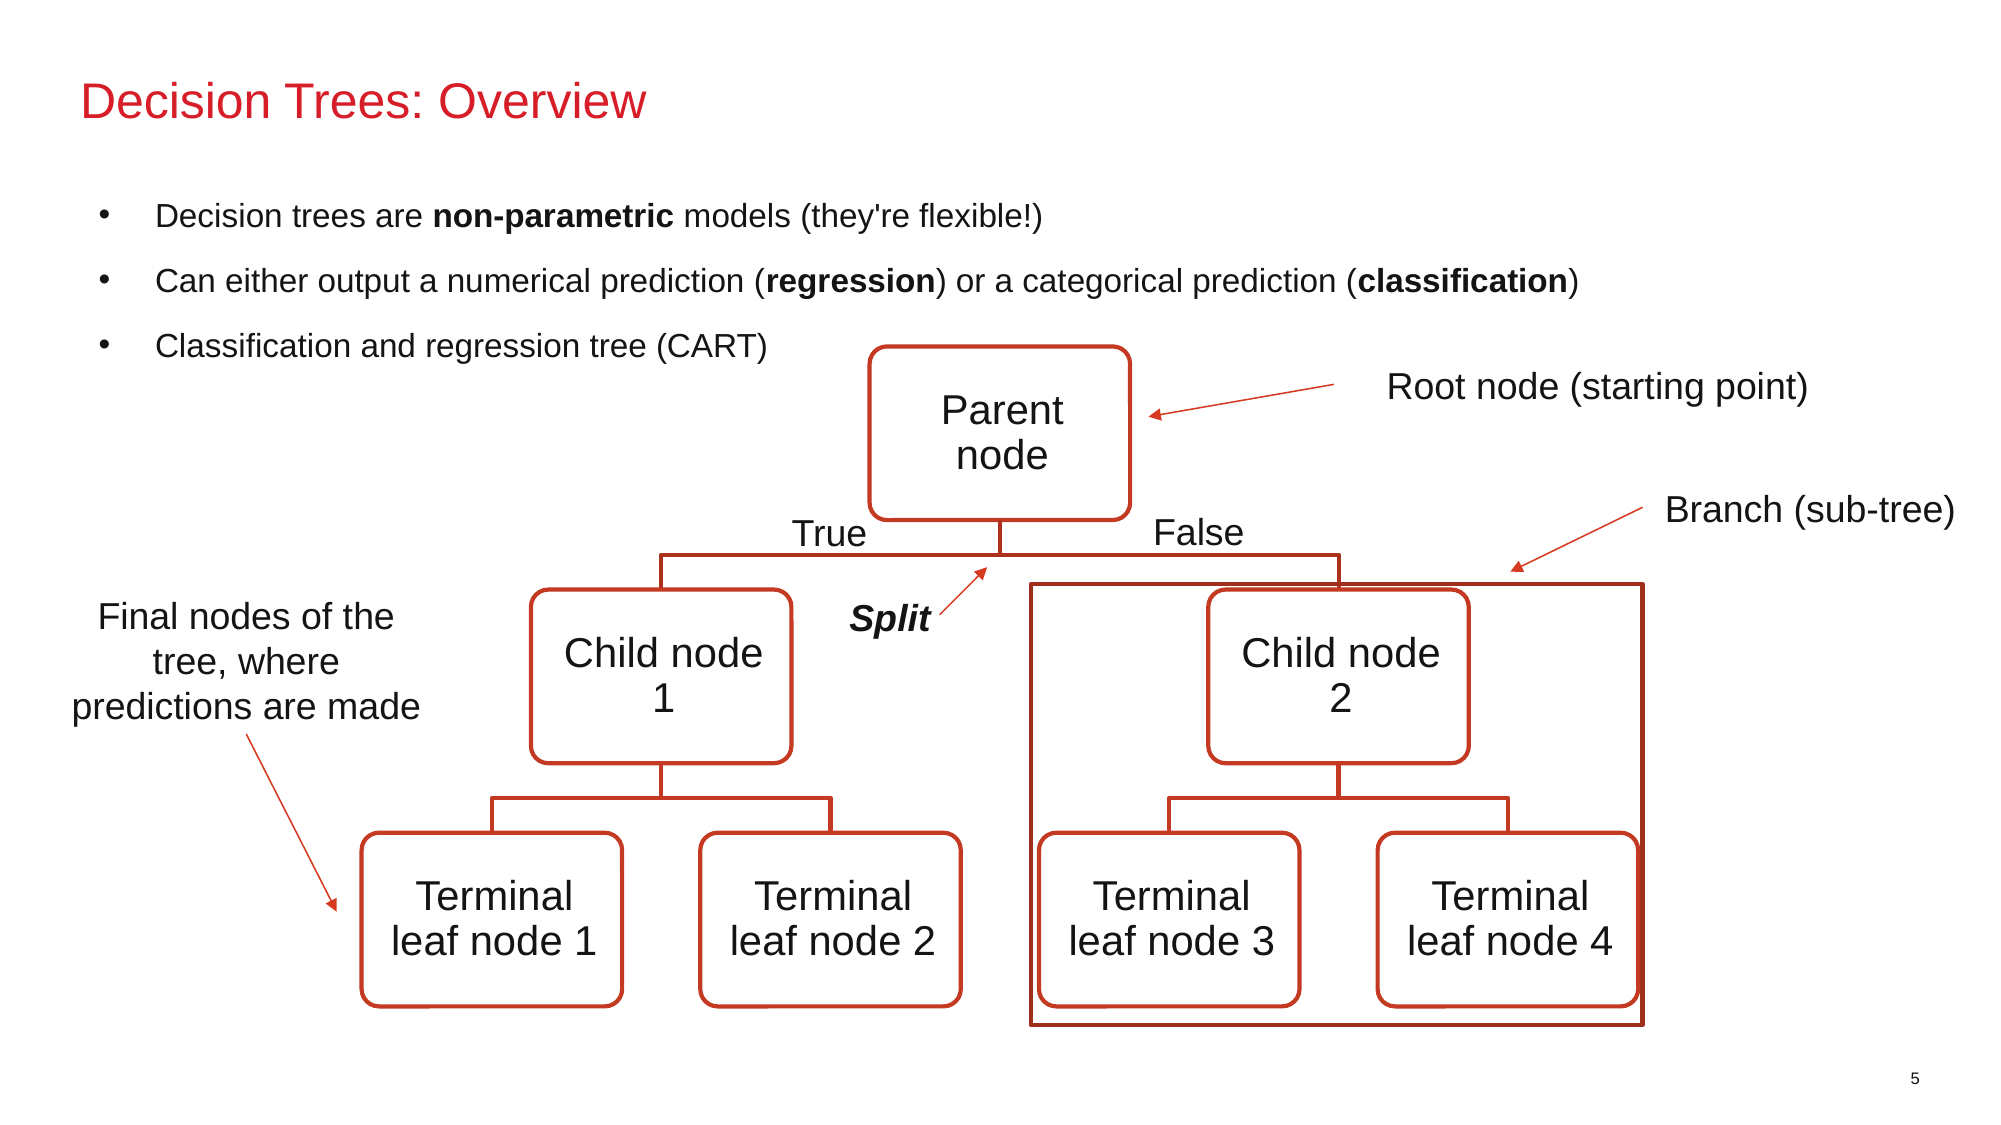

# Decision Trees: Overview
Decision trees are non-parametric models (they're flexible!)
Can either output a numerical prediction (regression) or a categorical prediction (classification)
Classification and regression tree (CART)
Parent node
Child node 1
Terminal leaf node 1
Terminal leaf node 2
Child node 2
Terminal leaf node 3
Terminal leaf node 4
Root node (starting point)
Branch (sub-tree)
False
True
Final nodes of the tree, where predictions are made

Split
5